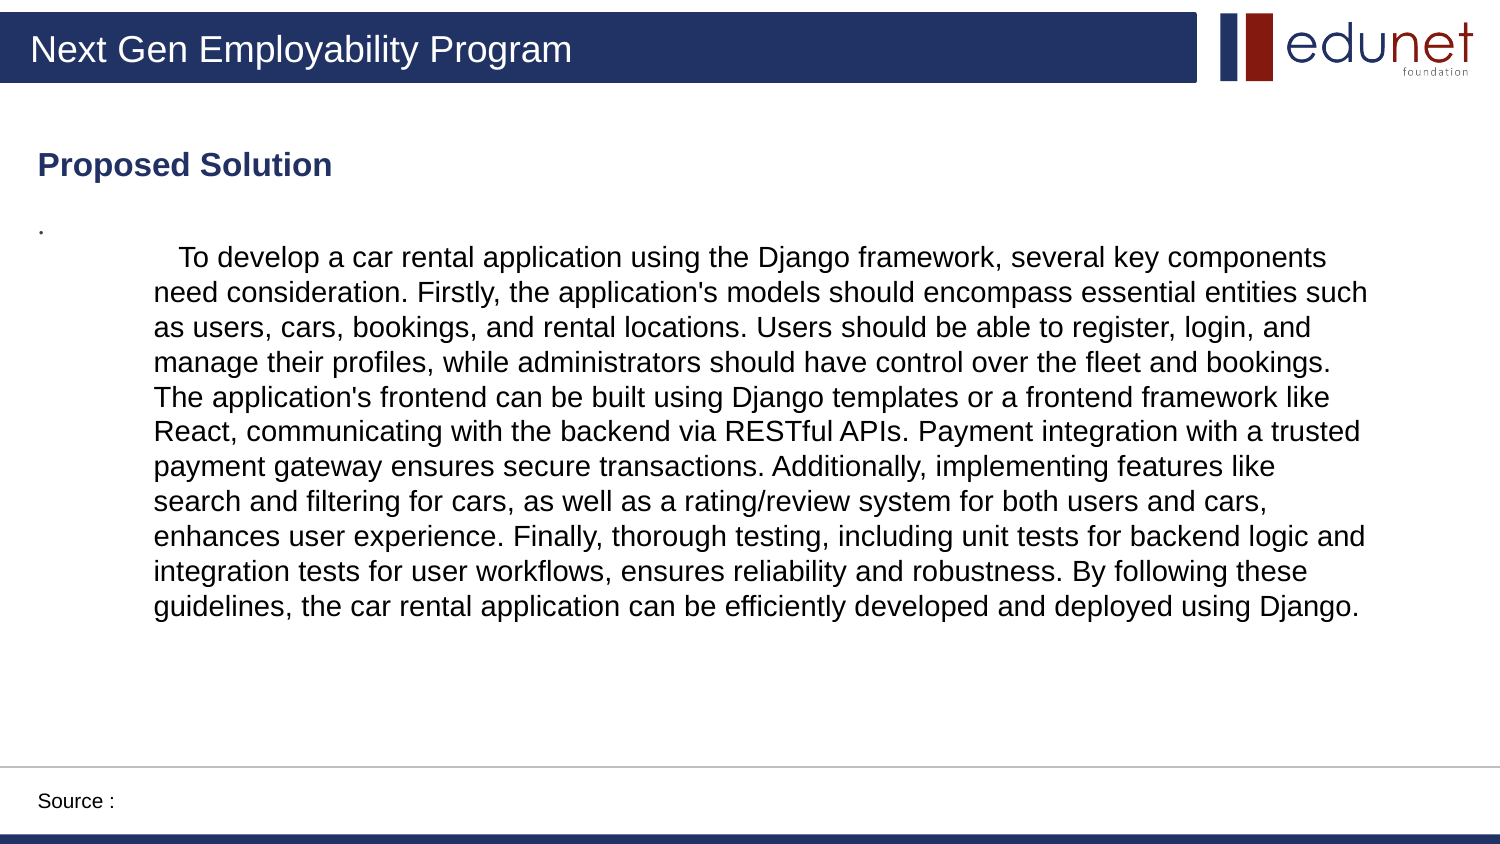

Proposed Solution
.
   To develop a car rental application using the Django framework, several key components need consideration. Firstly, the application's models should encompass essential entities such as users, cars, bookings, and rental locations. Users should be able to register, login, and manage their profiles, while administrators should have control over the fleet and bookings. The application's frontend can be built using Django templates or a frontend framework like React, communicating with the backend via RESTful APIs. Payment integration with a trusted payment gateway ensures secure transactions. Additionally, implementing features like search and filtering for cars, as well as a rating/review system for both users and cars, enhances user experience. Finally, thorough testing, including unit tests for backend logic and integration tests for user workflows, ensures reliability and robustness. By following these guidelines, the car rental application can be efficiently developed and deployed using Django.
Source :